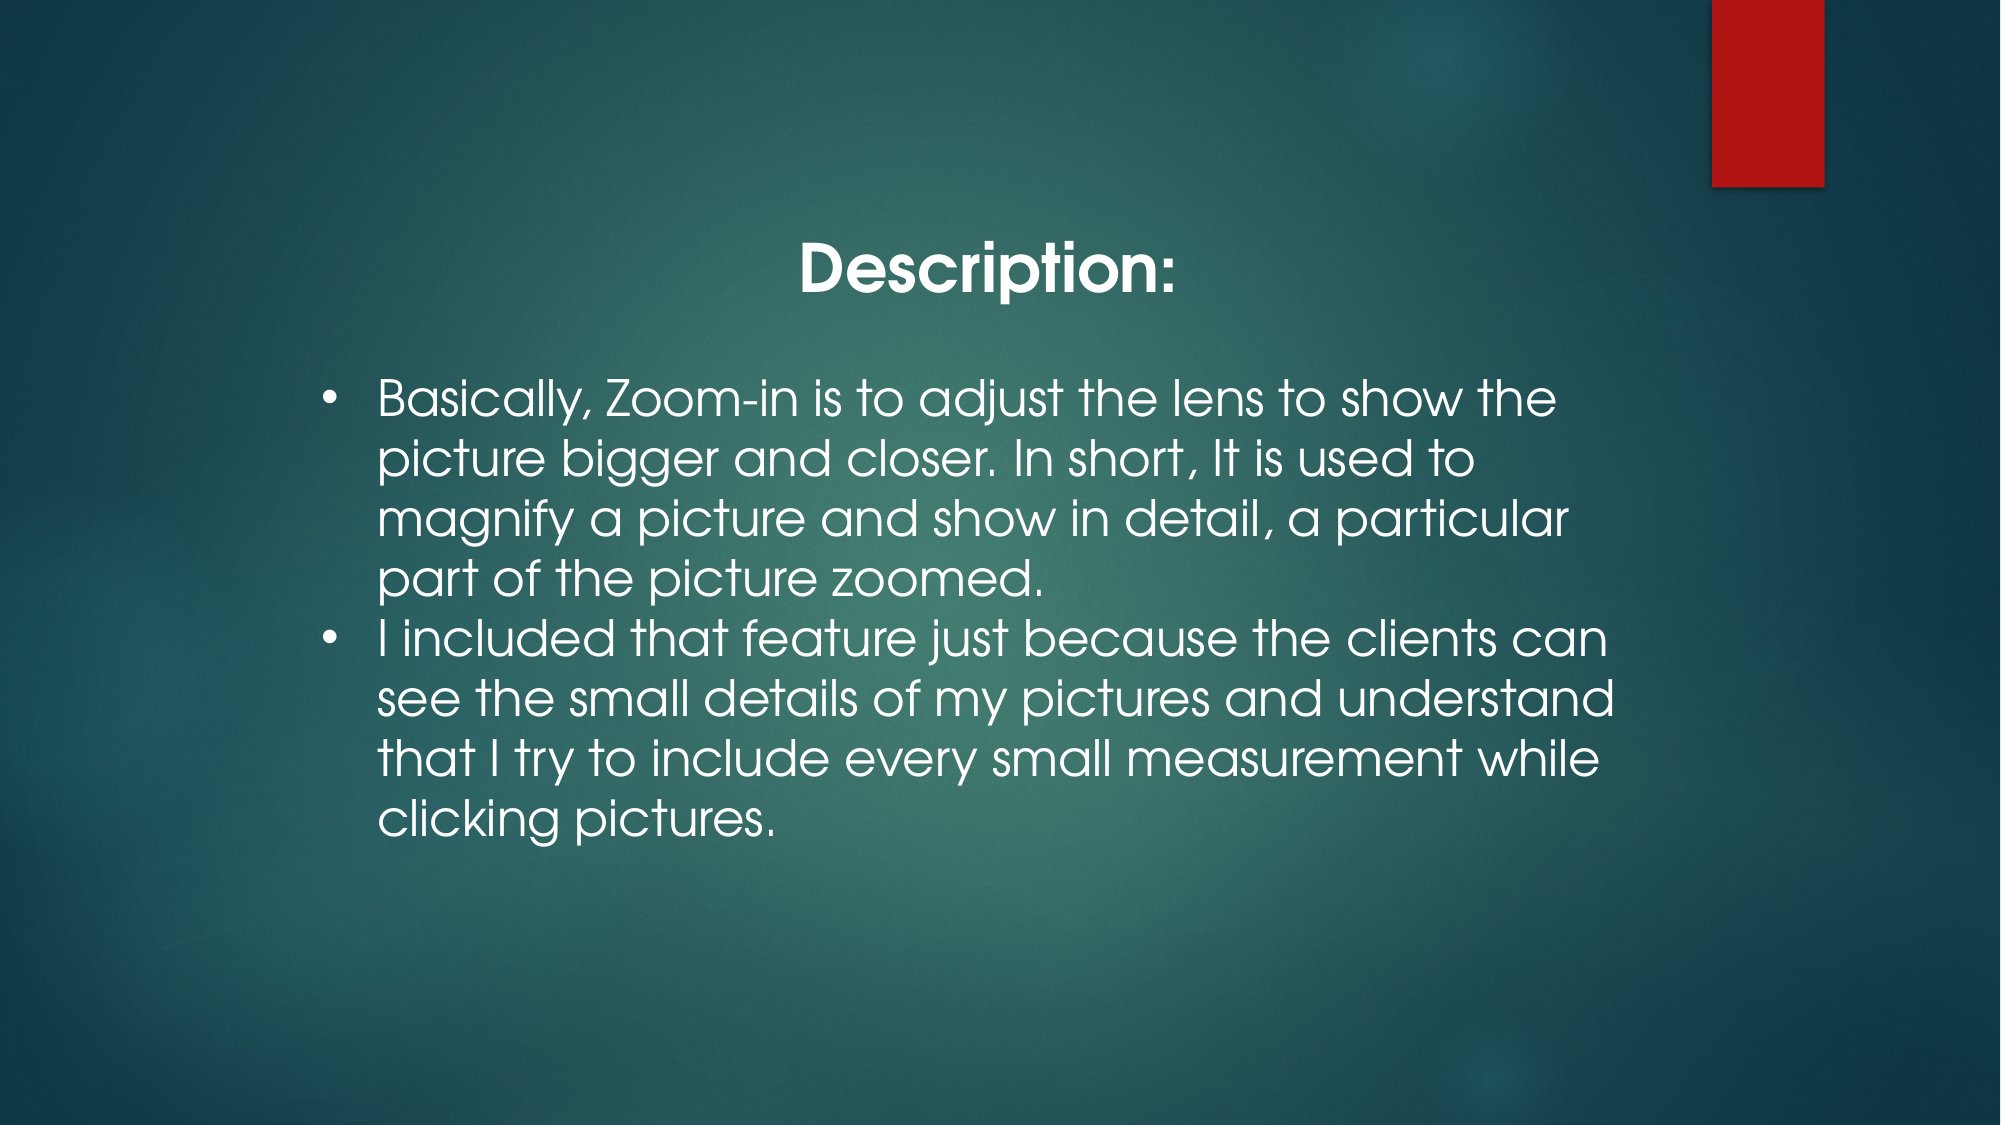

Description:

Basically, Zoom-in is to adjust the lens to show the picture bigger and closer. In short, It is used to magnify a picture and show in detail, a particular part of the picture zoomed.
I included that feature just because the clients can see the small details of my pictures and understand that I try to include every small measurement while clicking pictures.